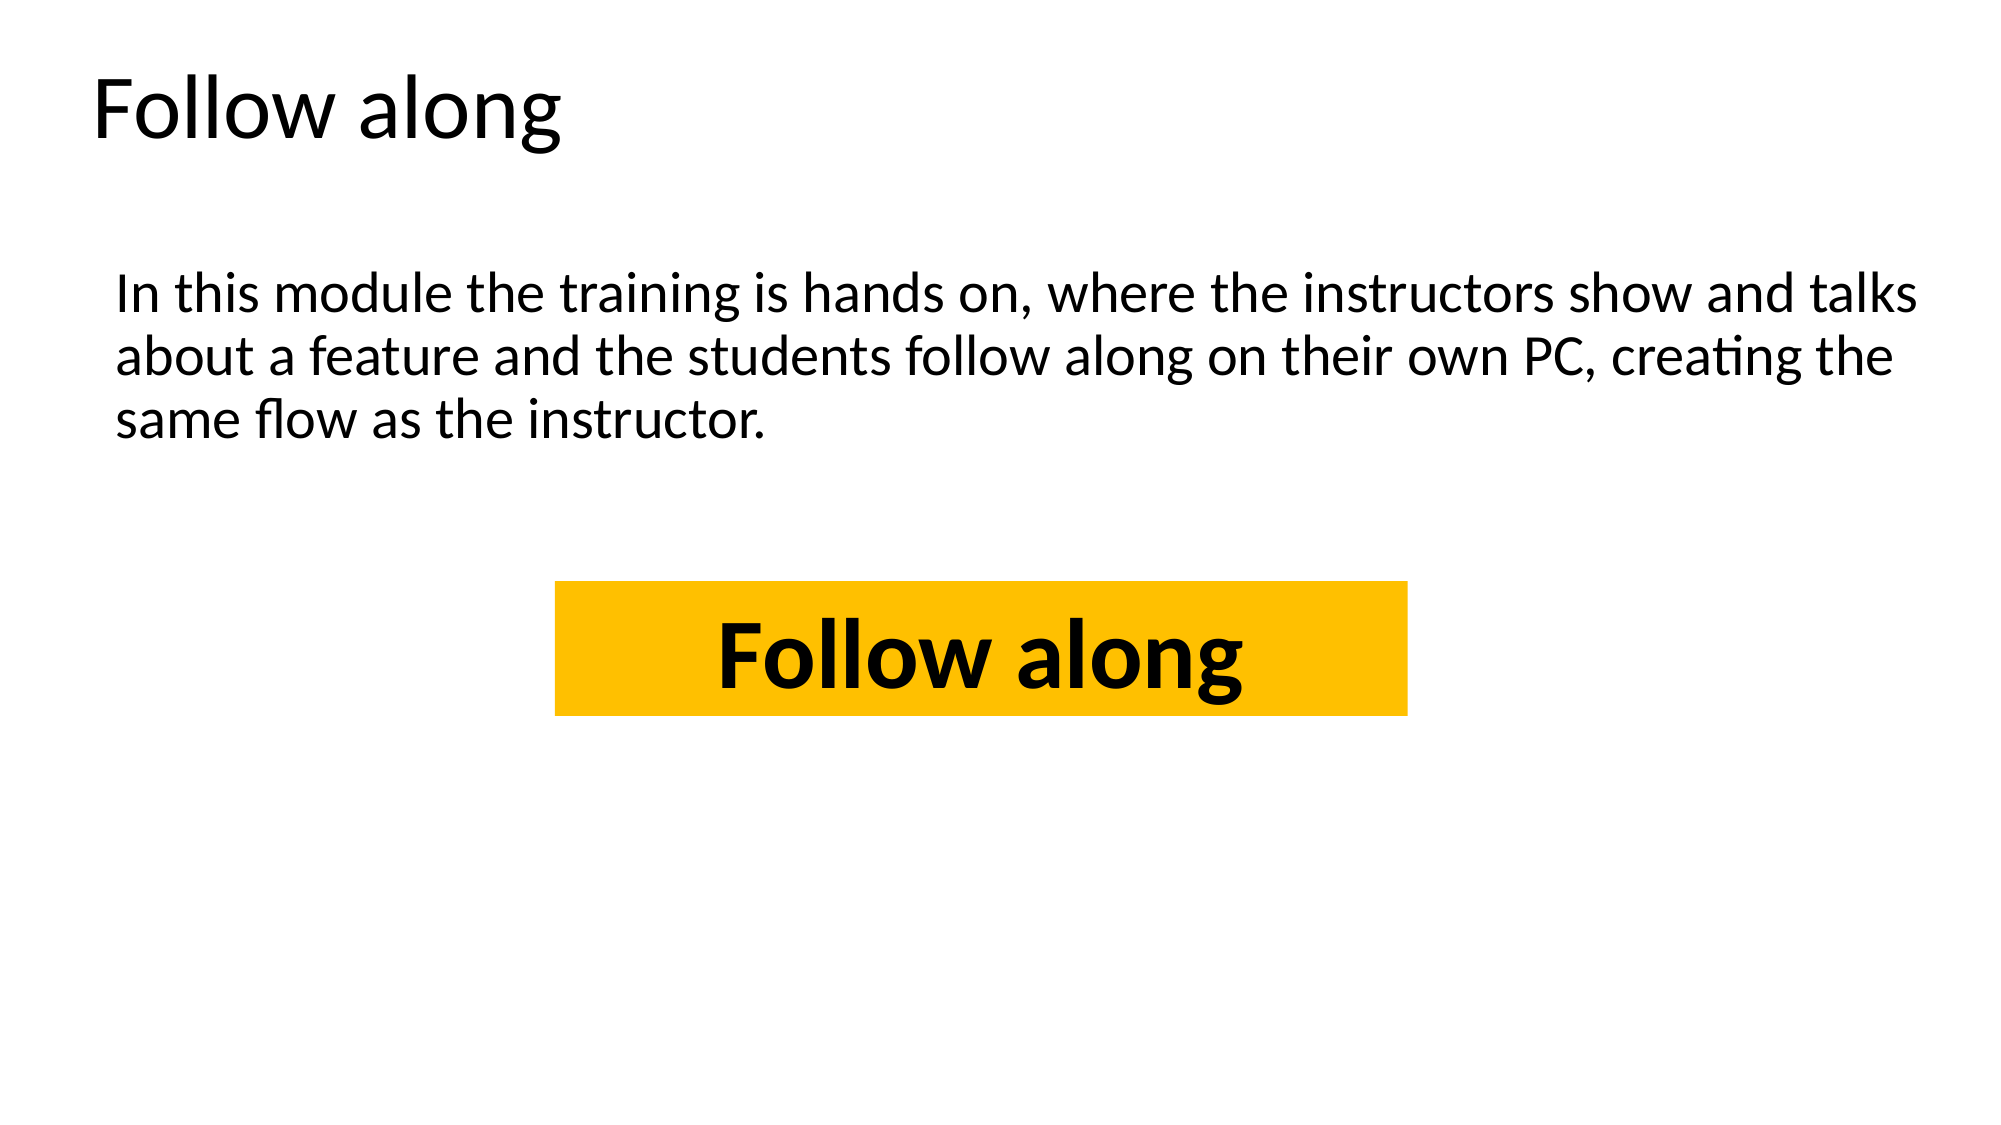

# Follow along
In this module the training is hands on, where the instructors show and talks about a feature and the students follow along on their own PC, creating the same flow as the instructor.
Follow along